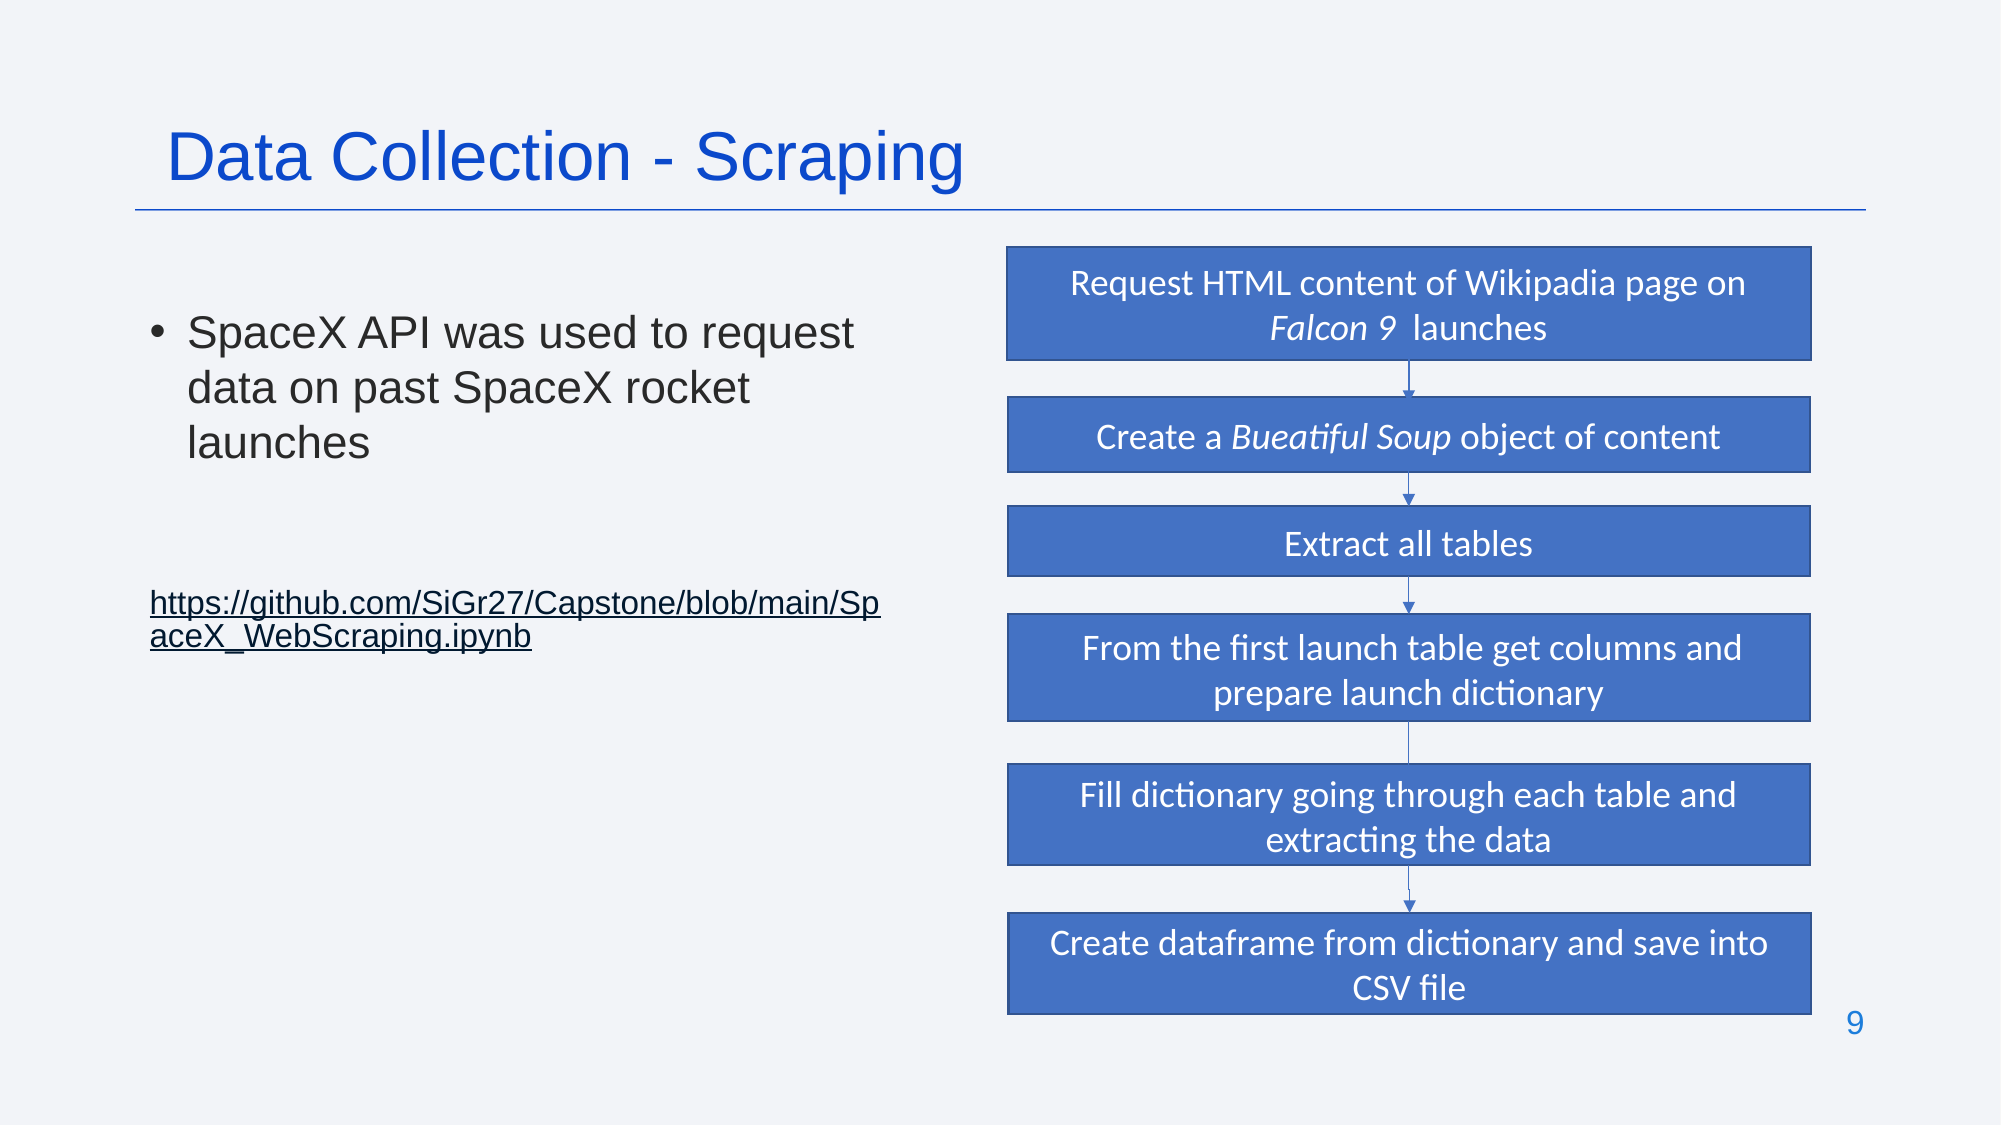

Data Collection - Scraping
Request HTML content of Wikipadia page on Falcon 9  launches
SpaceX API was used to request data on past SpaceX rocket launches

https://github.com/SiGr27/Capstone/blob/main/SpaceX_WebScraping.ipynb

Create a Bueatiful Soup object of content
Extract all tables
 From the first launch table get columns and prepare launch dictionary
Fill dictionary going through each table and extracting the data
Create dataframe from dictionary and save into CSV file
9